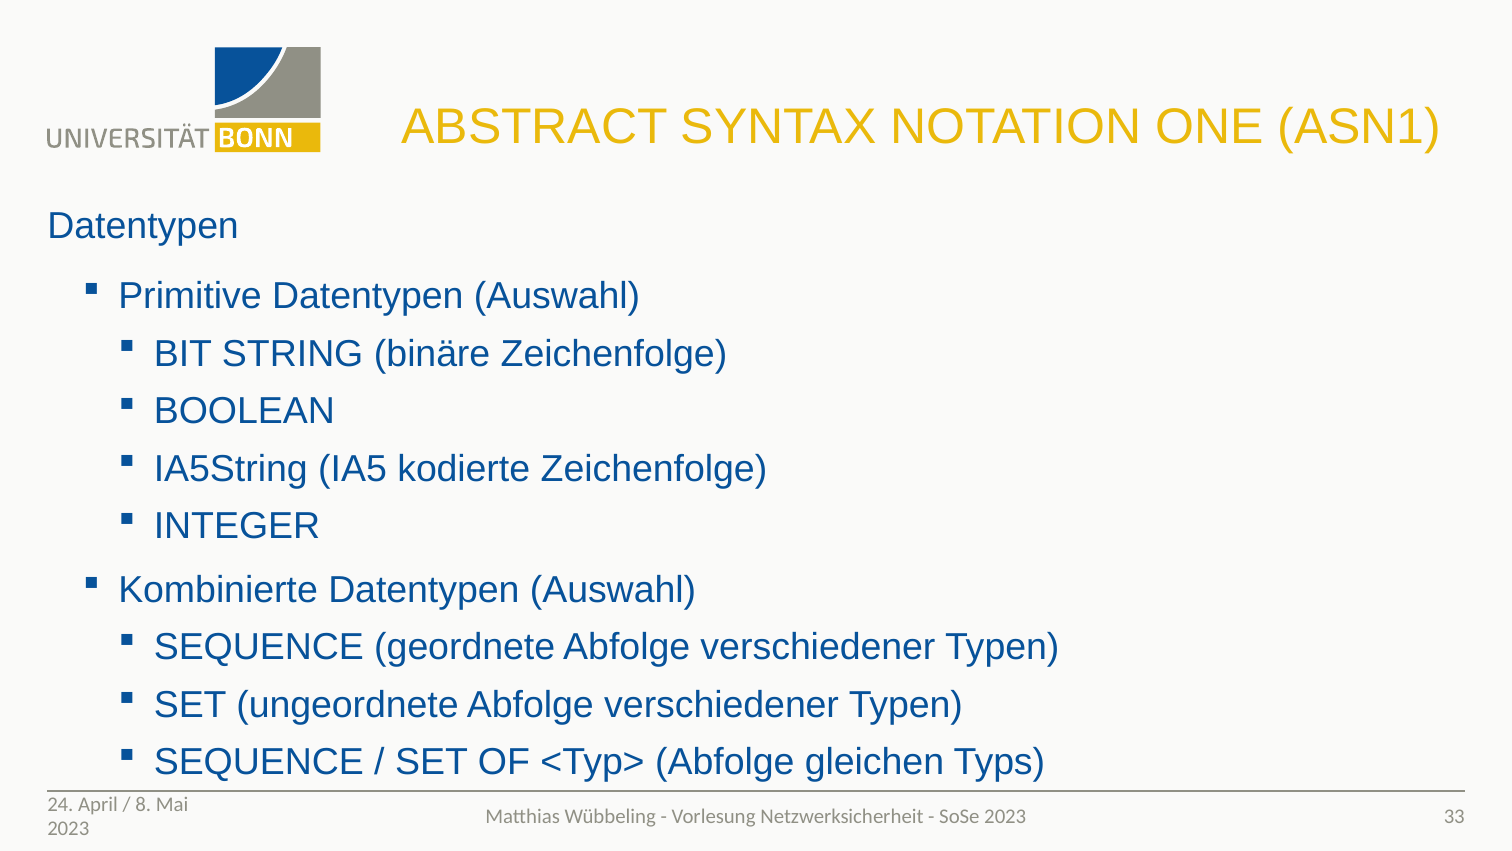

# Abstract Syntax Notation One (ASN1)
Datentypen
Primitive Datentypen (Auswahl)
BIT STRING (binäre Zeichenfolge)
BOOLEAN
IA5String (IA5 kodierte Zeichenfolge)
INTEGER
Kombinierte Datentypen (Auswahl)
SEQUENCE (geordnete Abfolge verschiedener Typen)
SET (ungeordnete Abfolge verschiedener Typen)
SEQUENCE / SET OF <Typ> (Abfolge gleichen Typs)
24. April / 8. Mai 2023
33
Matthias Wübbeling - Vorlesung Netzwerksicherheit - SoSe 2023